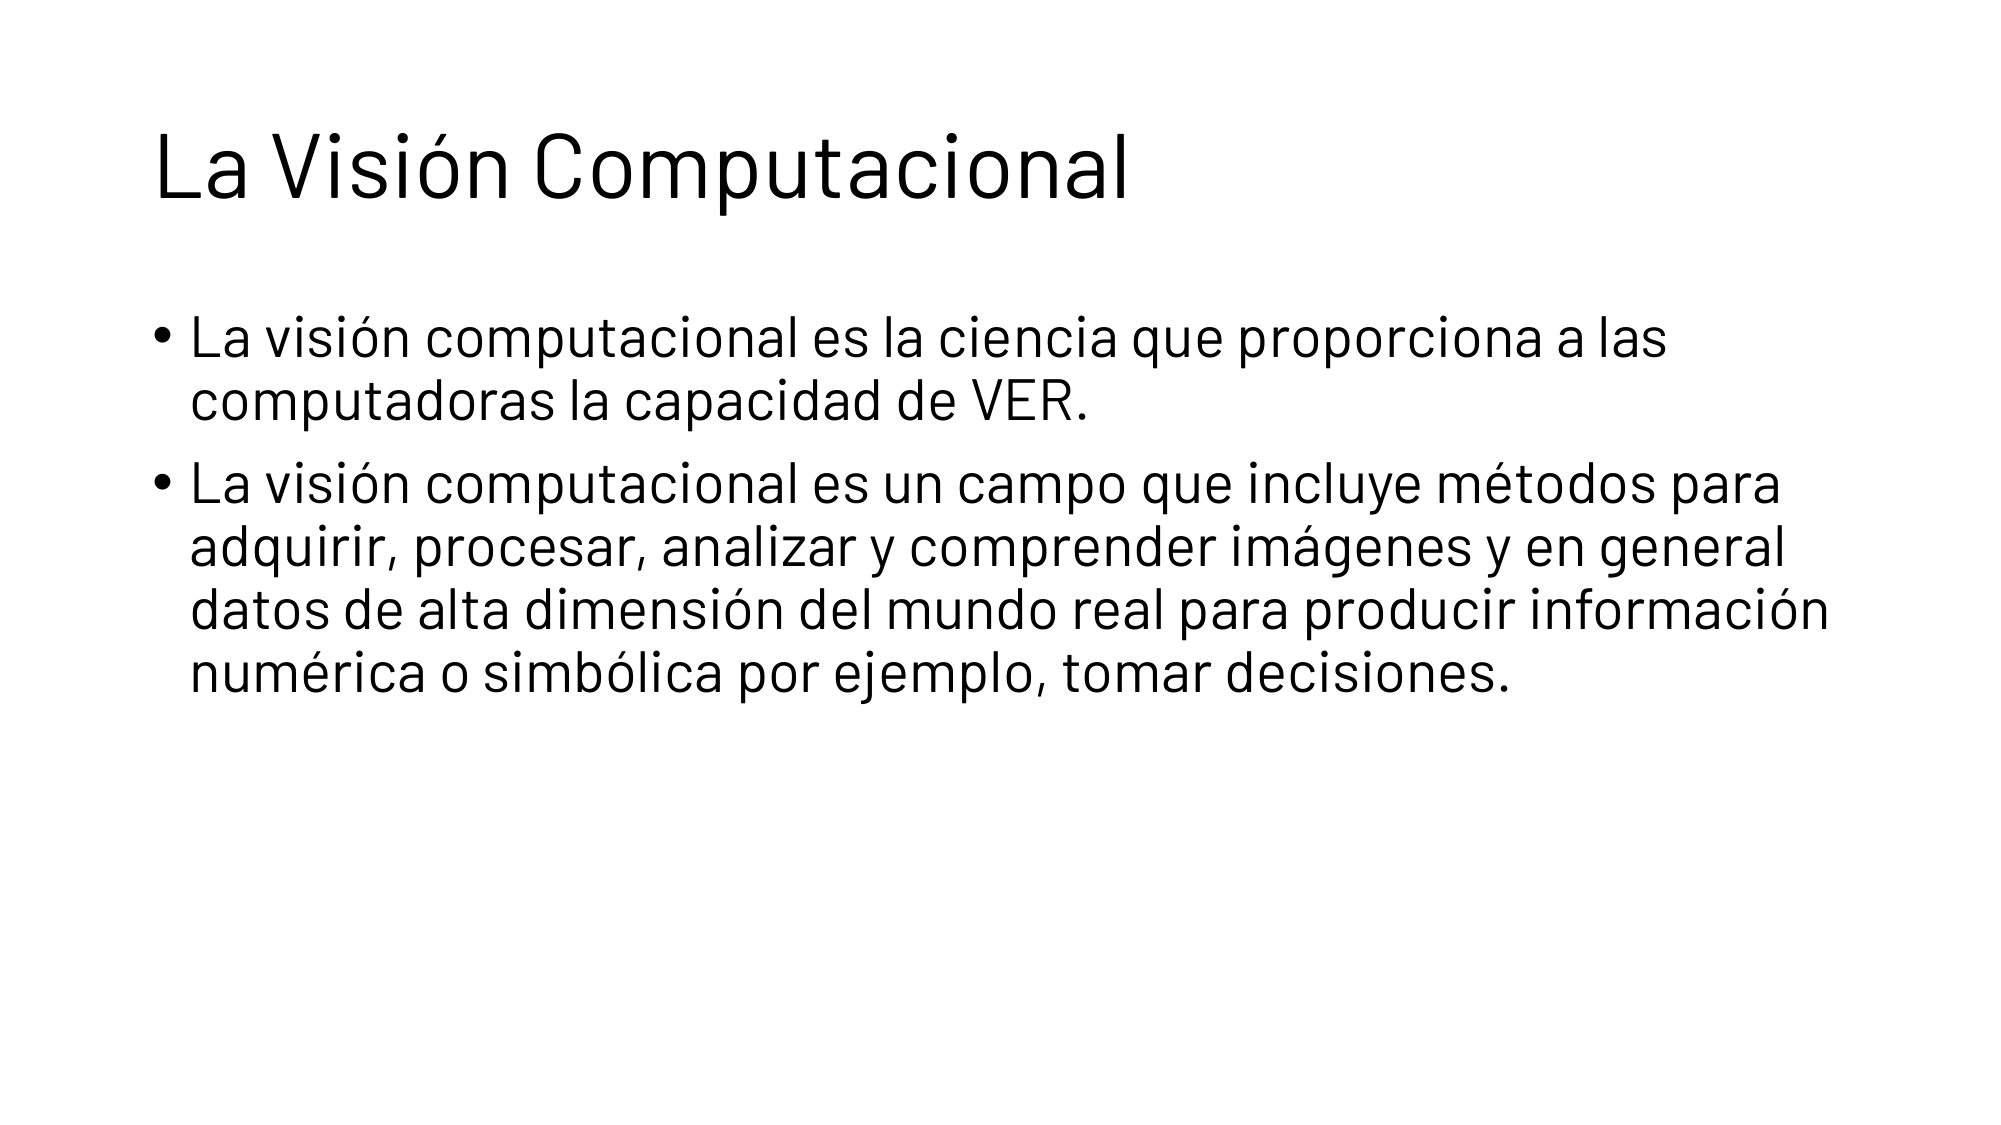

# La Visión Computacional
La visión computacional es la ciencia que proporciona a las computadoras la capacidad de VER.
La visión computacional es un campo que incluye métodos para adquirir, procesar, analizar y comprender imágenes y en general datos de alta dimensión del mundo real para producir información numérica o simbólica por ejemplo, tomar decisiones.